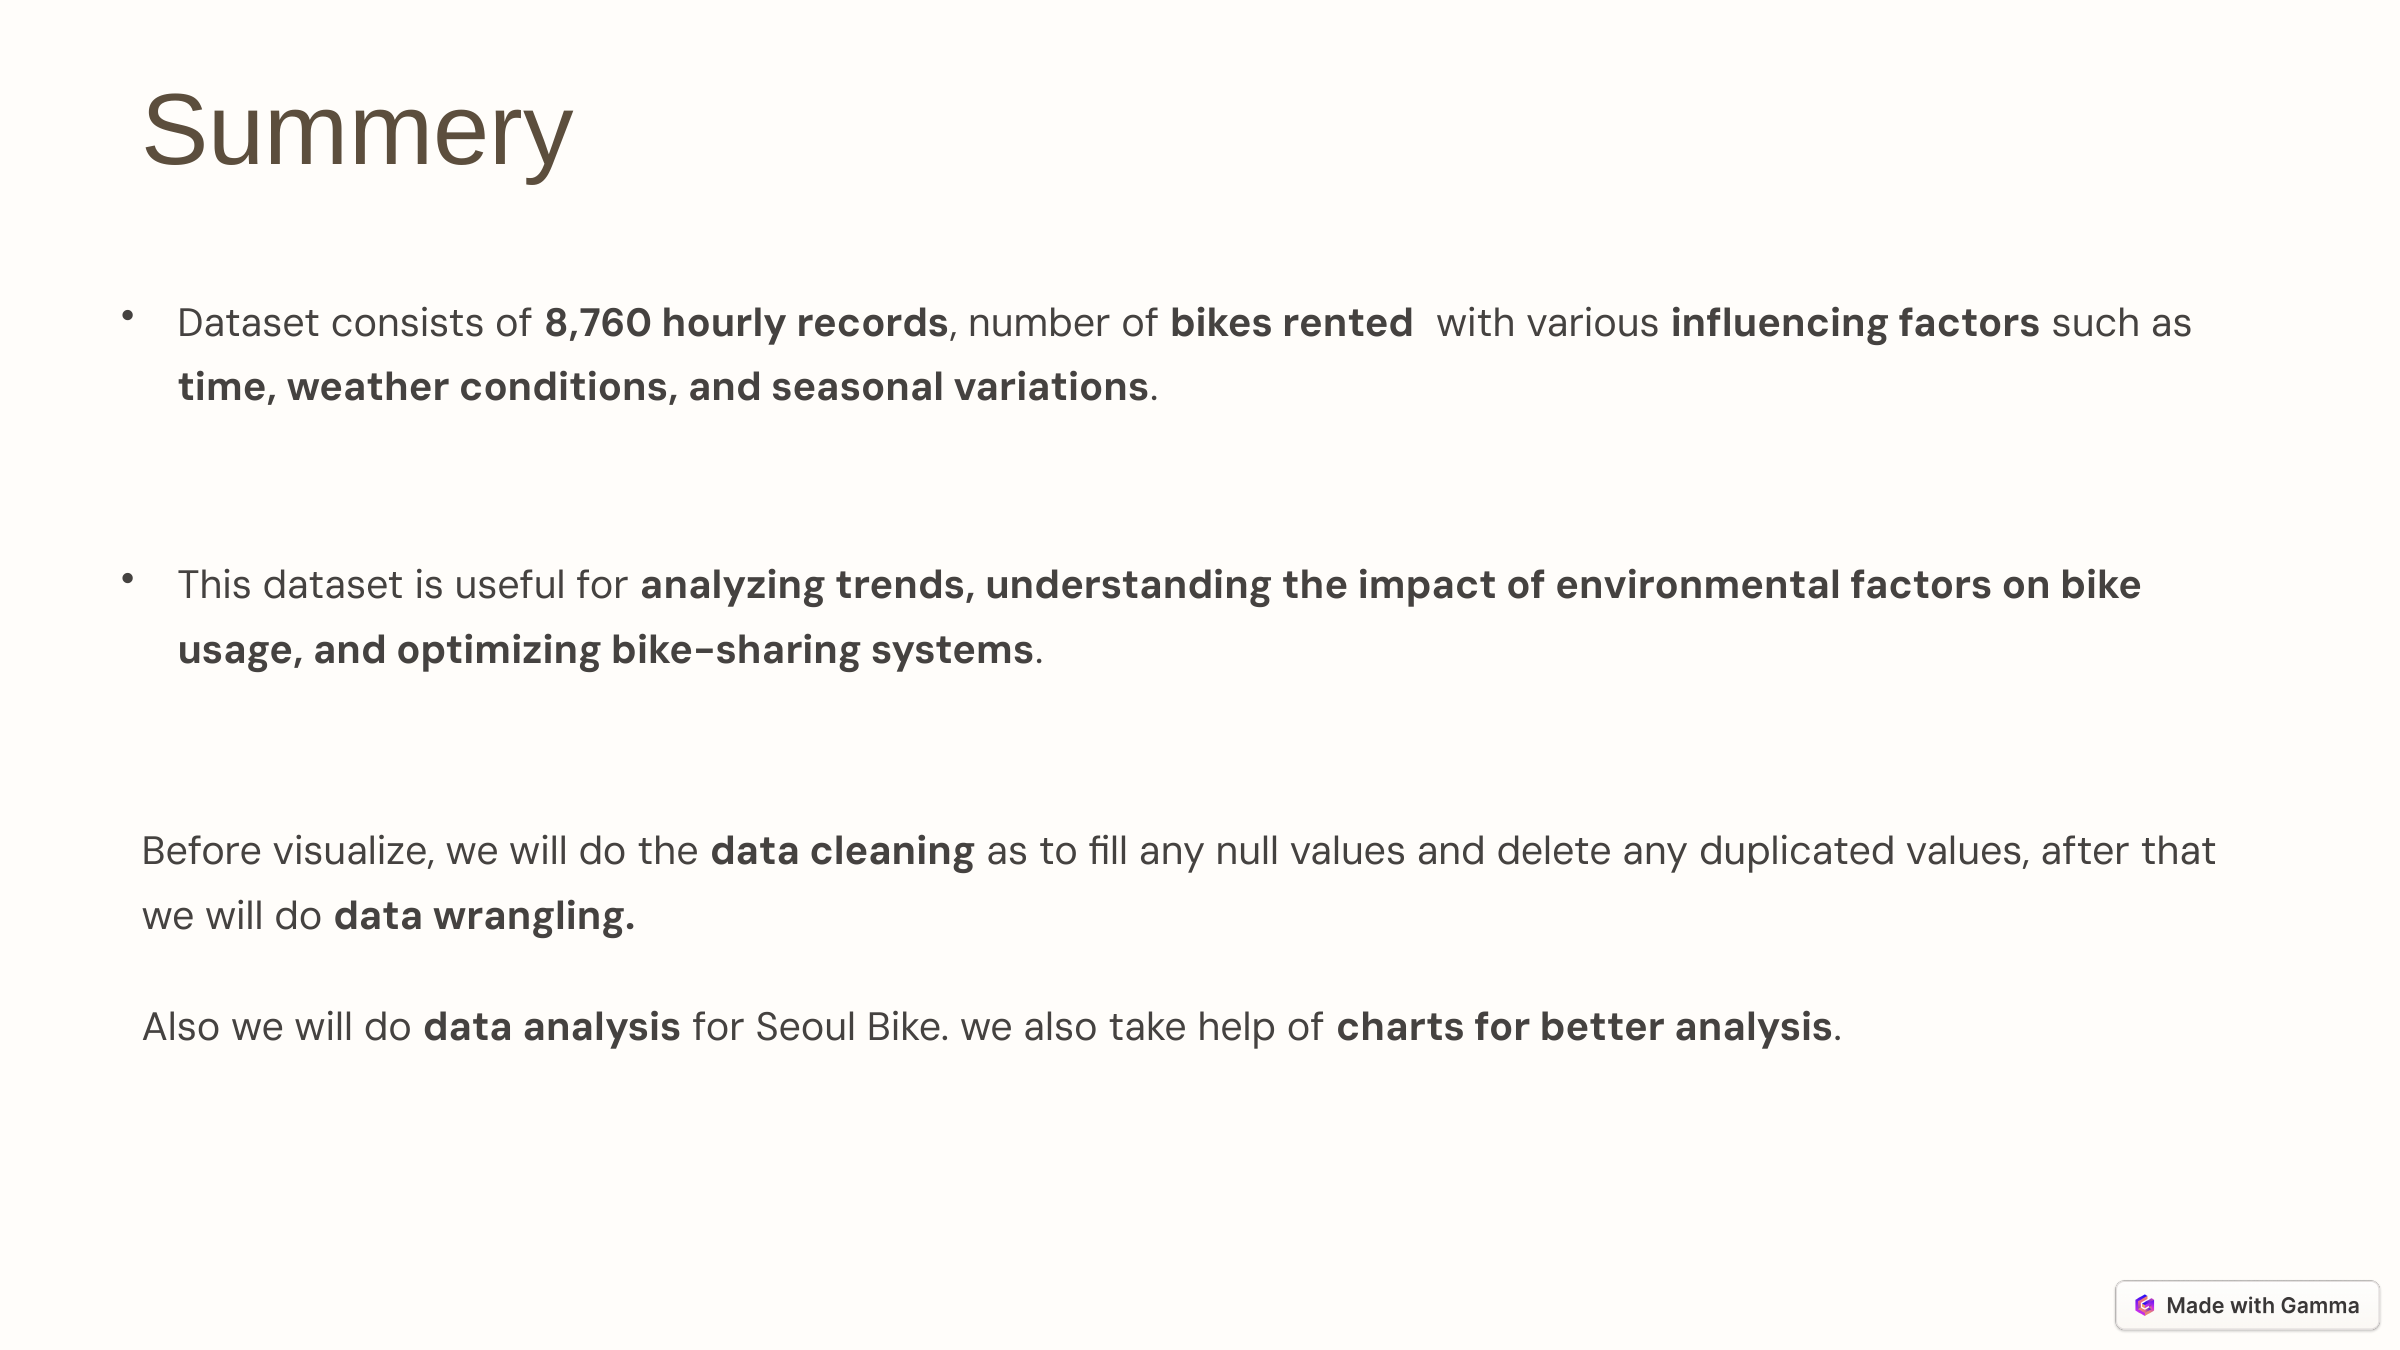

Summery
Dataset consists of 8,760 hourly records, number of bikes rented  with various influencing factors such as time, weather conditions, and seasonal variations.
This dataset is useful for analyzing trends, understanding the impact of environmental factors on bike usage, and optimizing bike-sharing systems.
Before visualize, we will do the data cleaning as to fill any null values and delete any duplicated values, after that we will do data wrangling.
Also we will do data analysis for Seoul Bike. we also take help of charts for better analysis.